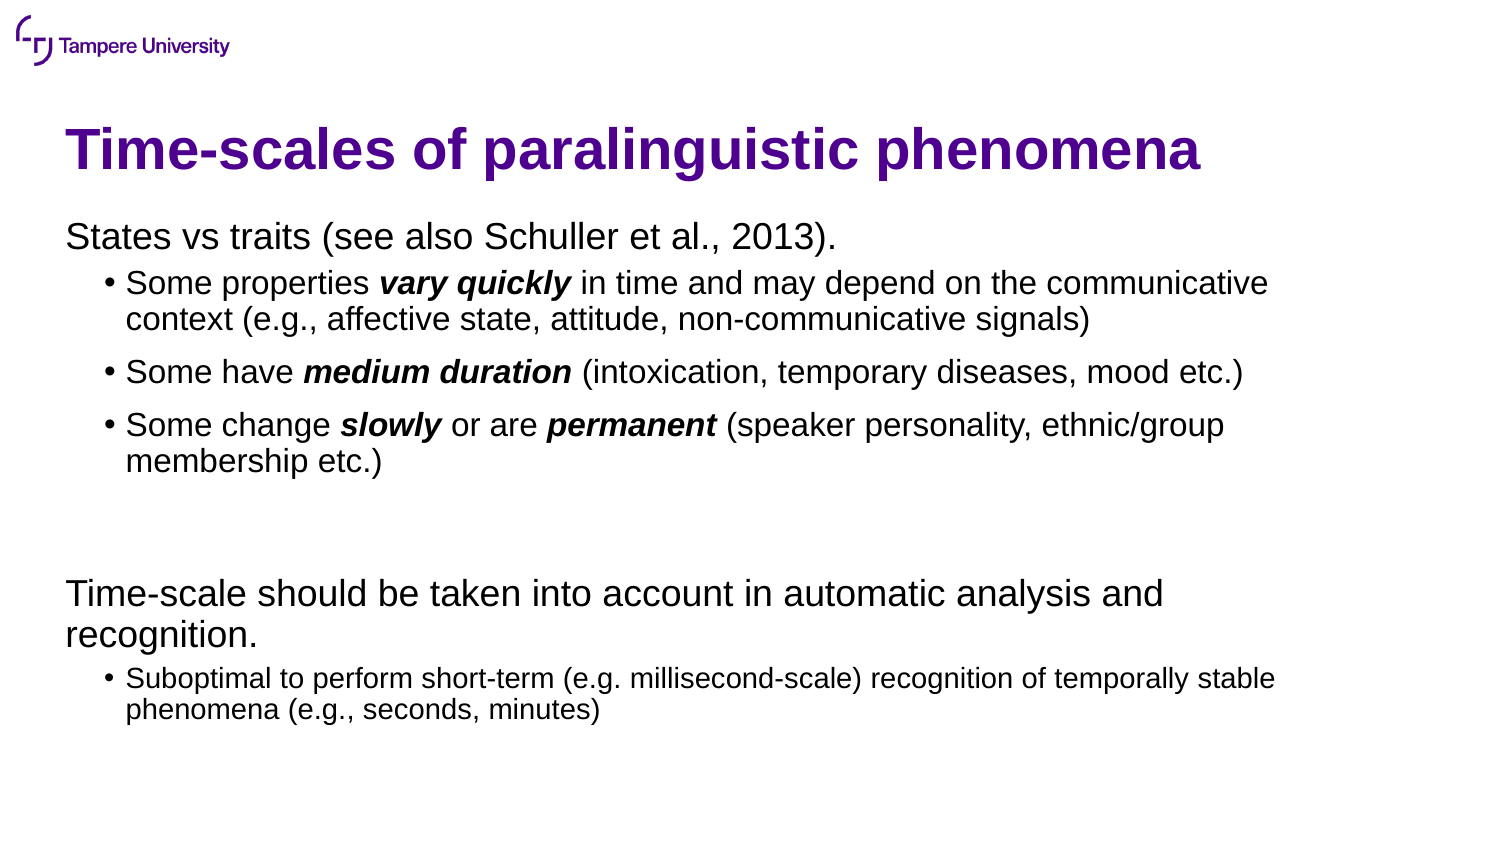

# Time-scales of paralinguistic phenomena
States vs traits (see also Schuller et al., 2013).
Some properties vary quickly in time and may depend on the communicative context (e.g., affective state, attitude, non-communicative signals)
Some have medium duration (intoxication, temporary diseases, mood etc.)
Some change slowly or are permanent (speaker personality, ethnic/group membership etc.)

Time-scale should be taken into account in automatic analysis and recognition.
Suboptimal to perform short-term (e.g. millisecond-scale) recognition of temporally stable phenomena (e.g., seconds, minutes)